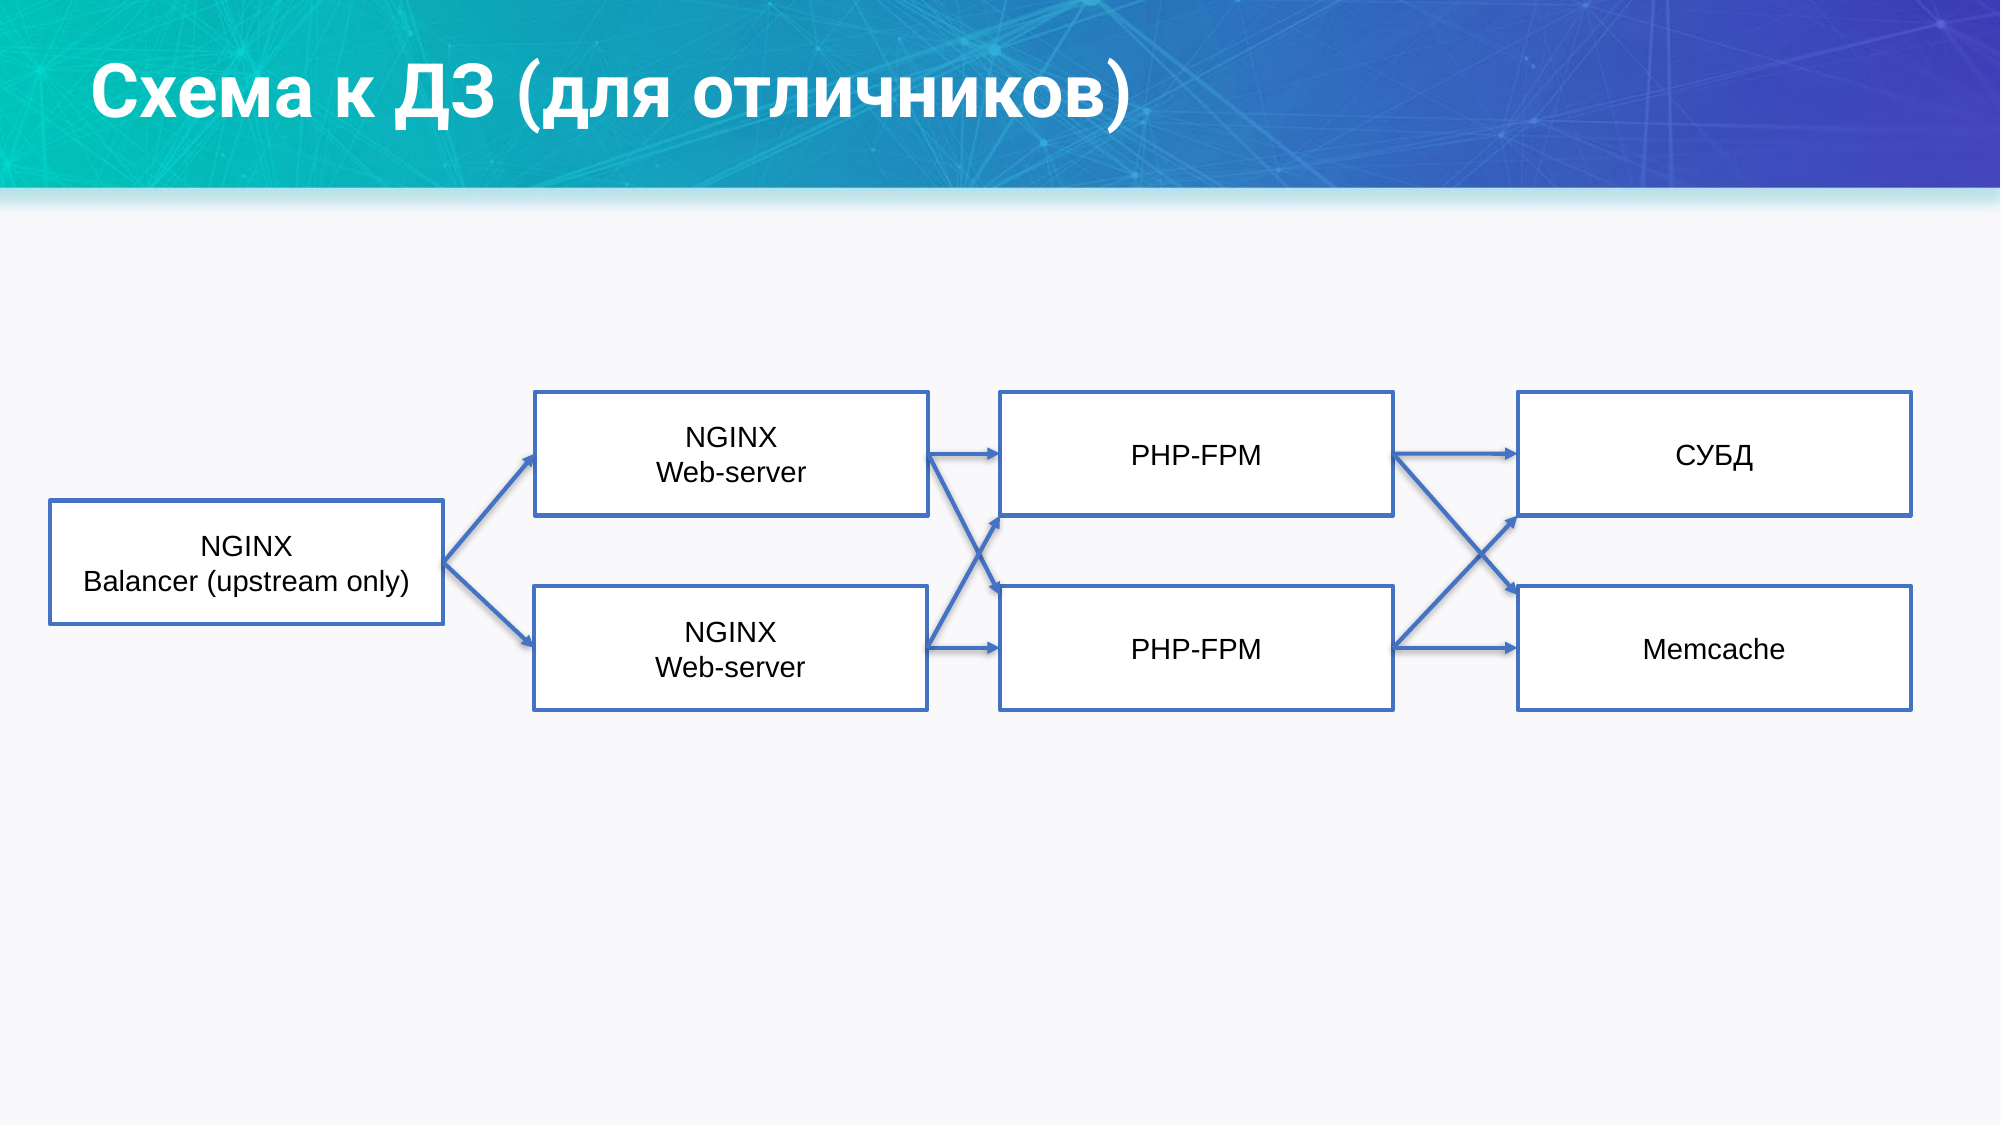

# Cхема к ДЗ (для отличников)
NGINX
Web-server
PHP-FPM
СУБД
NGINX
Balancer (upstream only)
NGINX
Web-server
PHP-FPM
Memcache